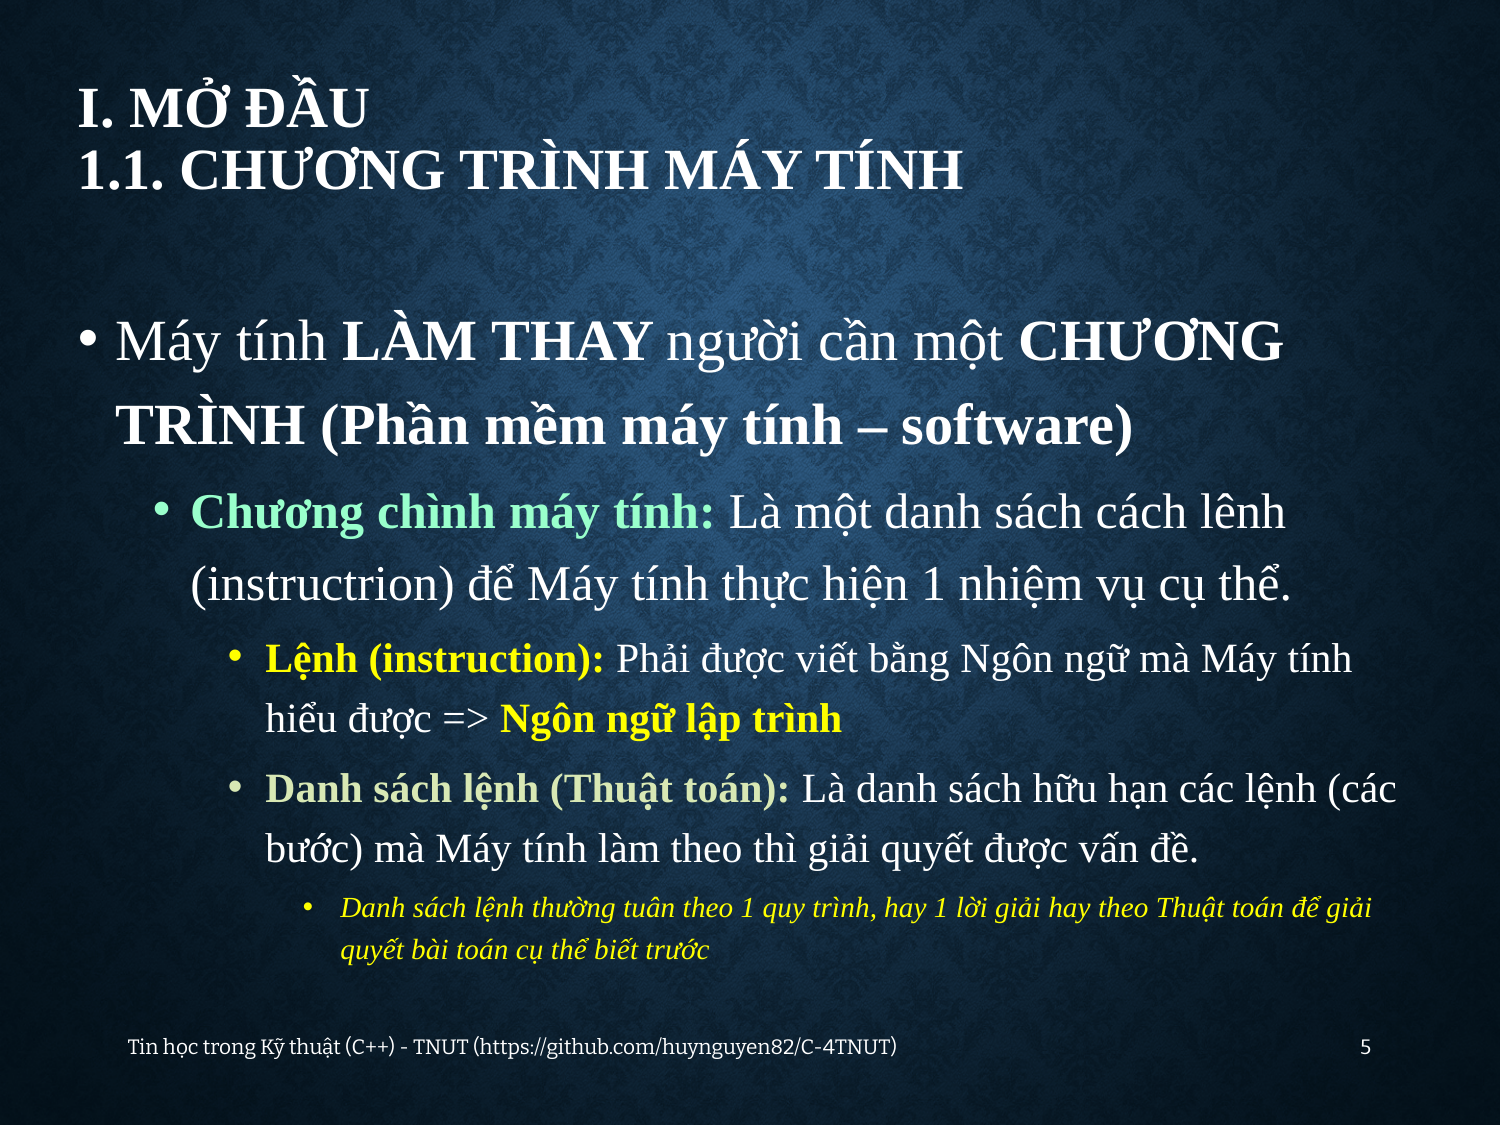

# I. Mở đầu 1.1. Chương trình máy tính
Máy tính LÀM THAY người cần một CHƯƠNG TRÌNH (Phần mềm máy tính – software)
Chương chình máy tính: Là một danh sách cách lênh (instructrion) để Máy tính thực hiện 1 nhiệm vụ cụ thể.
Lệnh (instruction): Phải được viết bằng Ngôn ngữ mà Máy tính hiểu được => Ngôn ngữ lập trình
Danh sách lệnh (Thuật toán): Là danh sách hữu hạn các lệnh (các bước) mà Máy tính làm theo thì giải quyết được vấn đề.
Danh sách lệnh thường tuân theo 1 quy trình, hay 1 lời giải hay theo Thuật toán để giải quyết bài toán cụ thể biết trước
Tin học trong Kỹ thuật (C++) - TNUT (https://github.com/huynguyen82/C-4TNUT)
5